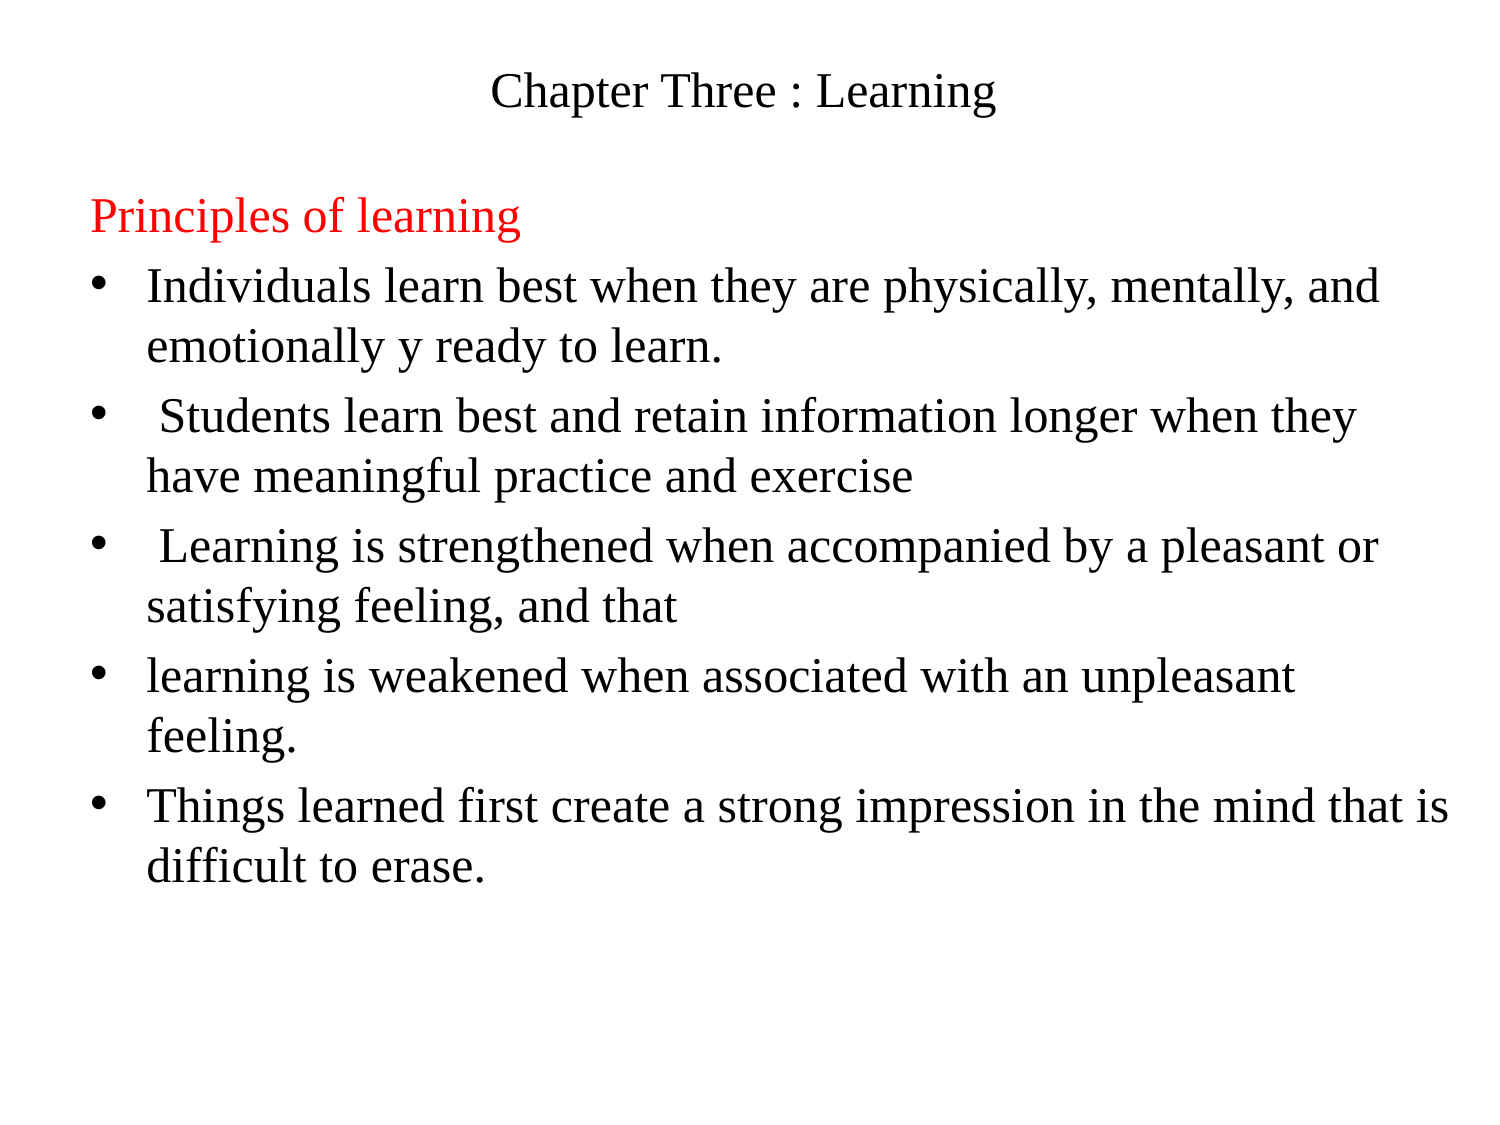

# Chapter Three : Learning
Principles of learning
Individuals learn best when they are physically, mentally, and emotionally y ready to learn.
 Students learn best and retain information longer when they have meaningful practice and exercise
 Learning is strengthened when accompanied by a pleasant or satisfying feeling, and that
learning is weakened when associated with an unpleasant feeling.
Things learned first create a strong impression in the mind that is difficult to erase.